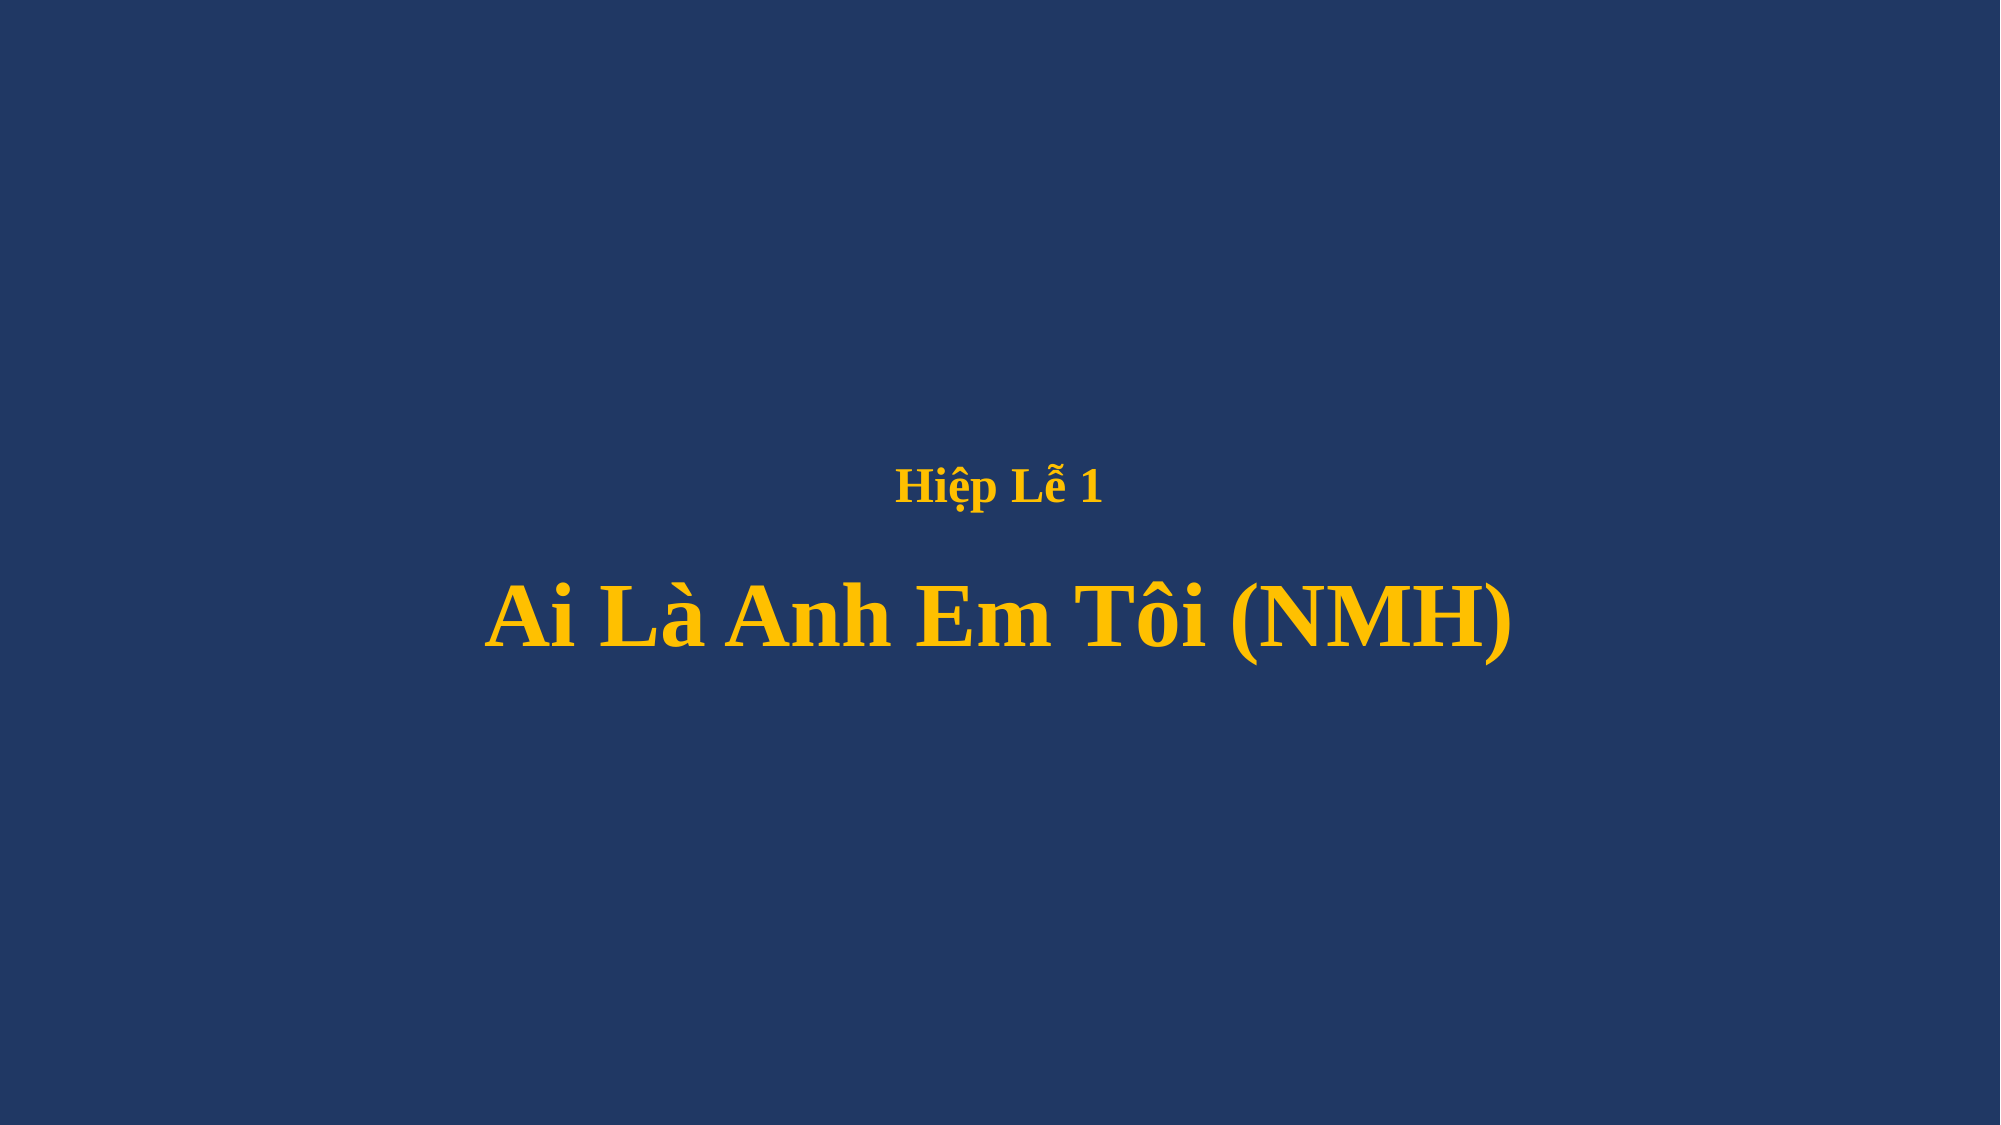

# Hiệp Lễ 1 Ai Là Anh Em Tôi (NMH)